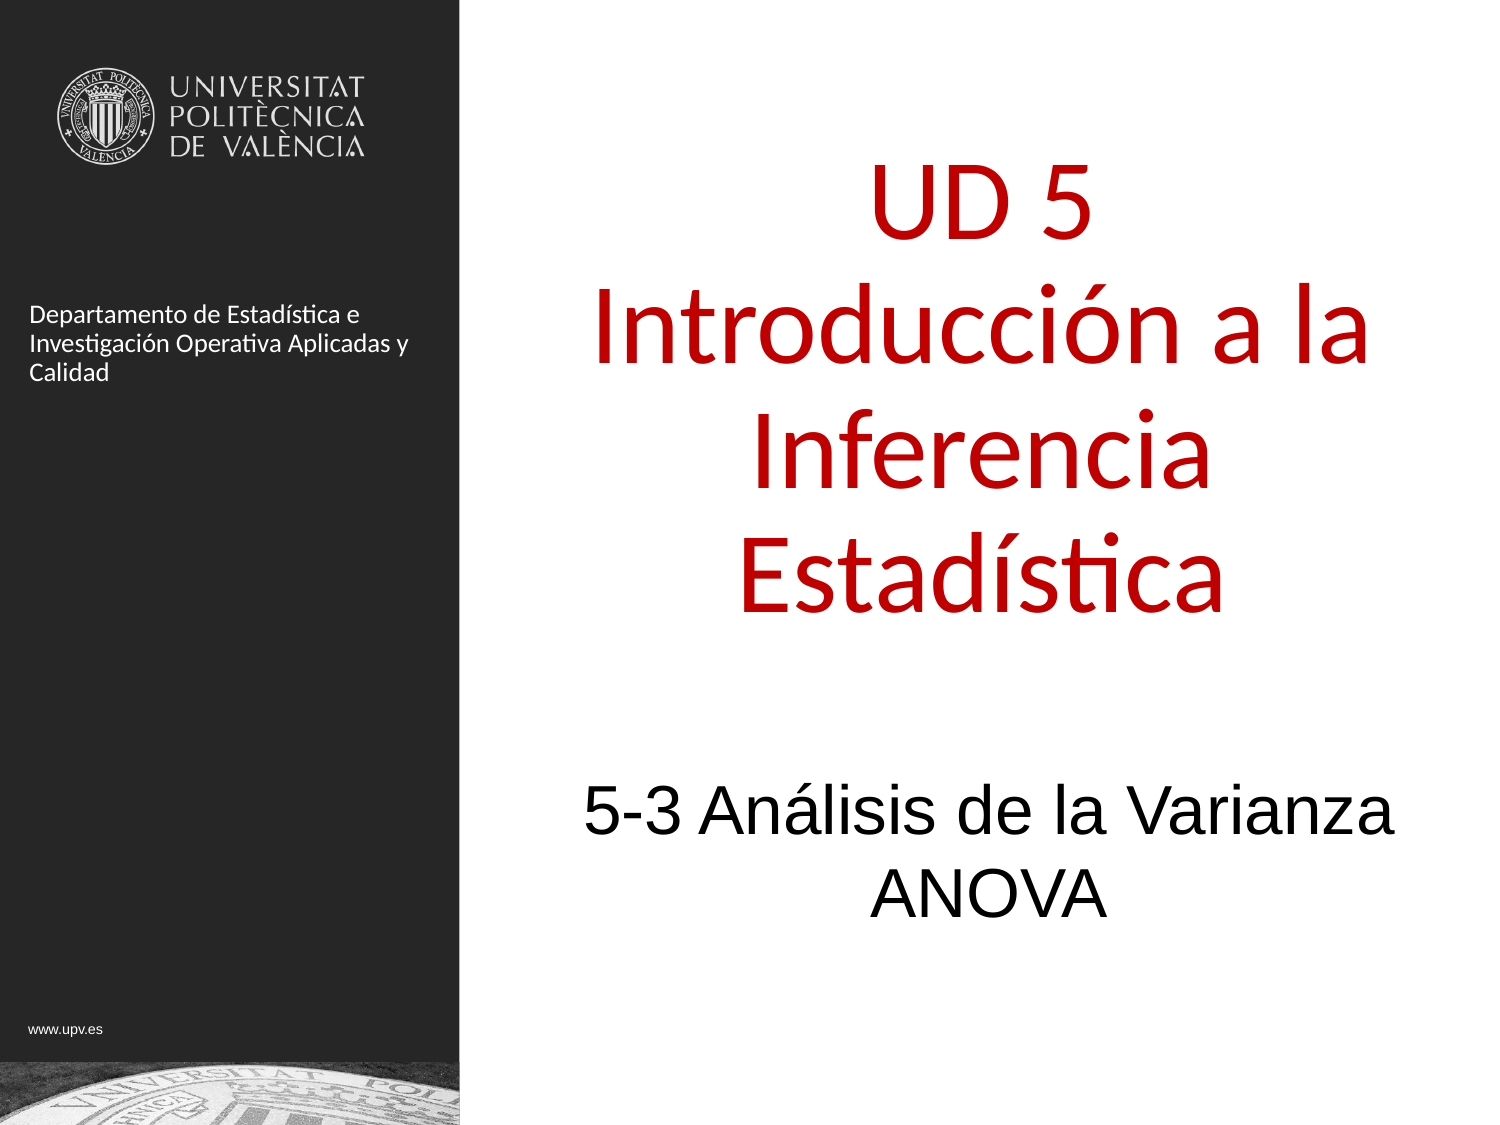

# UD 5 Introducción a la Inferencia Estadística
5-3 Análisis de la Varianza
ANOVA